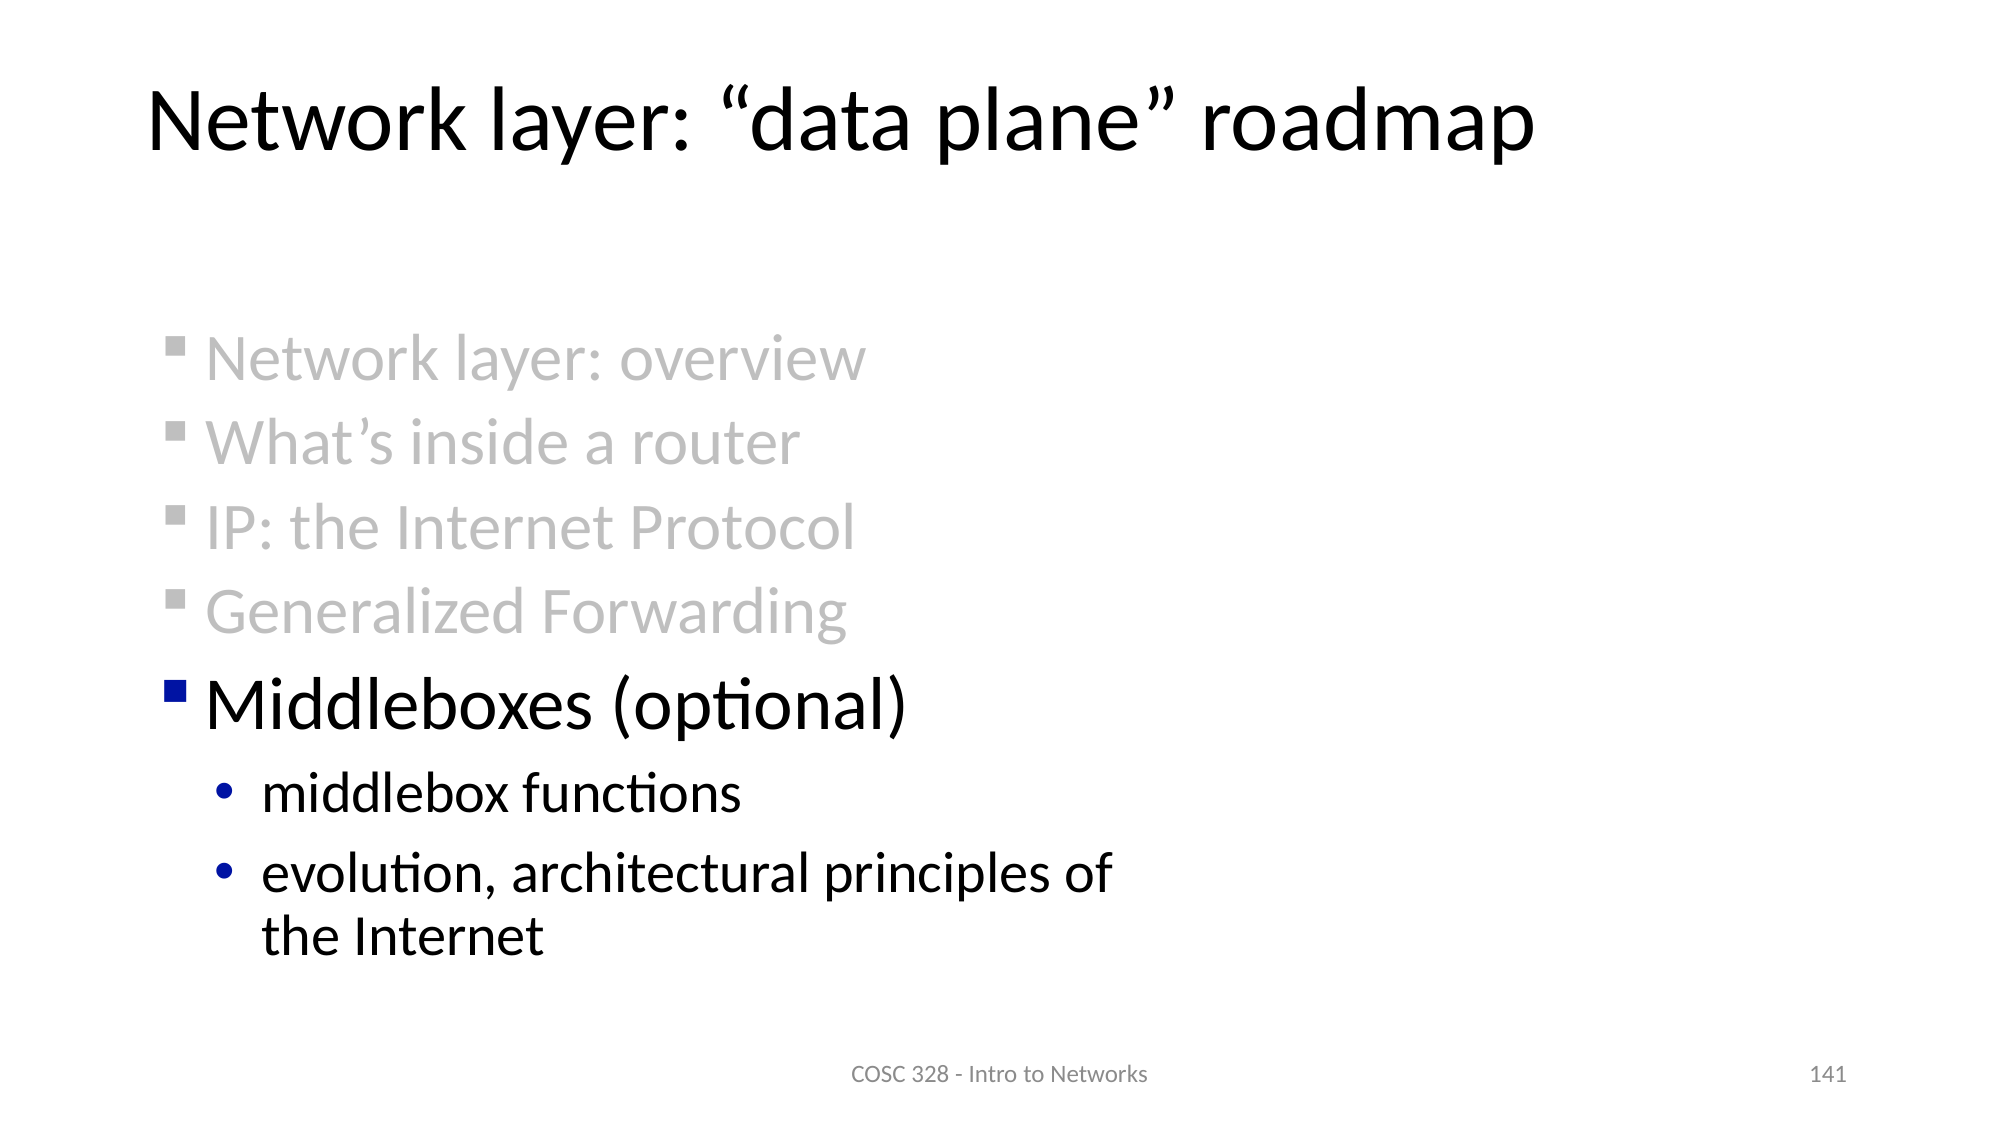

# Network layer: “data plane” roadmap
Network layer: overview
What’s inside a router
IP: the Internet Protocol
Generalized Forwarding
Middleboxes (optional)
middlebox functions
evolution, architectural principles of the Internet

COSC 328 - Intro to Networks
141